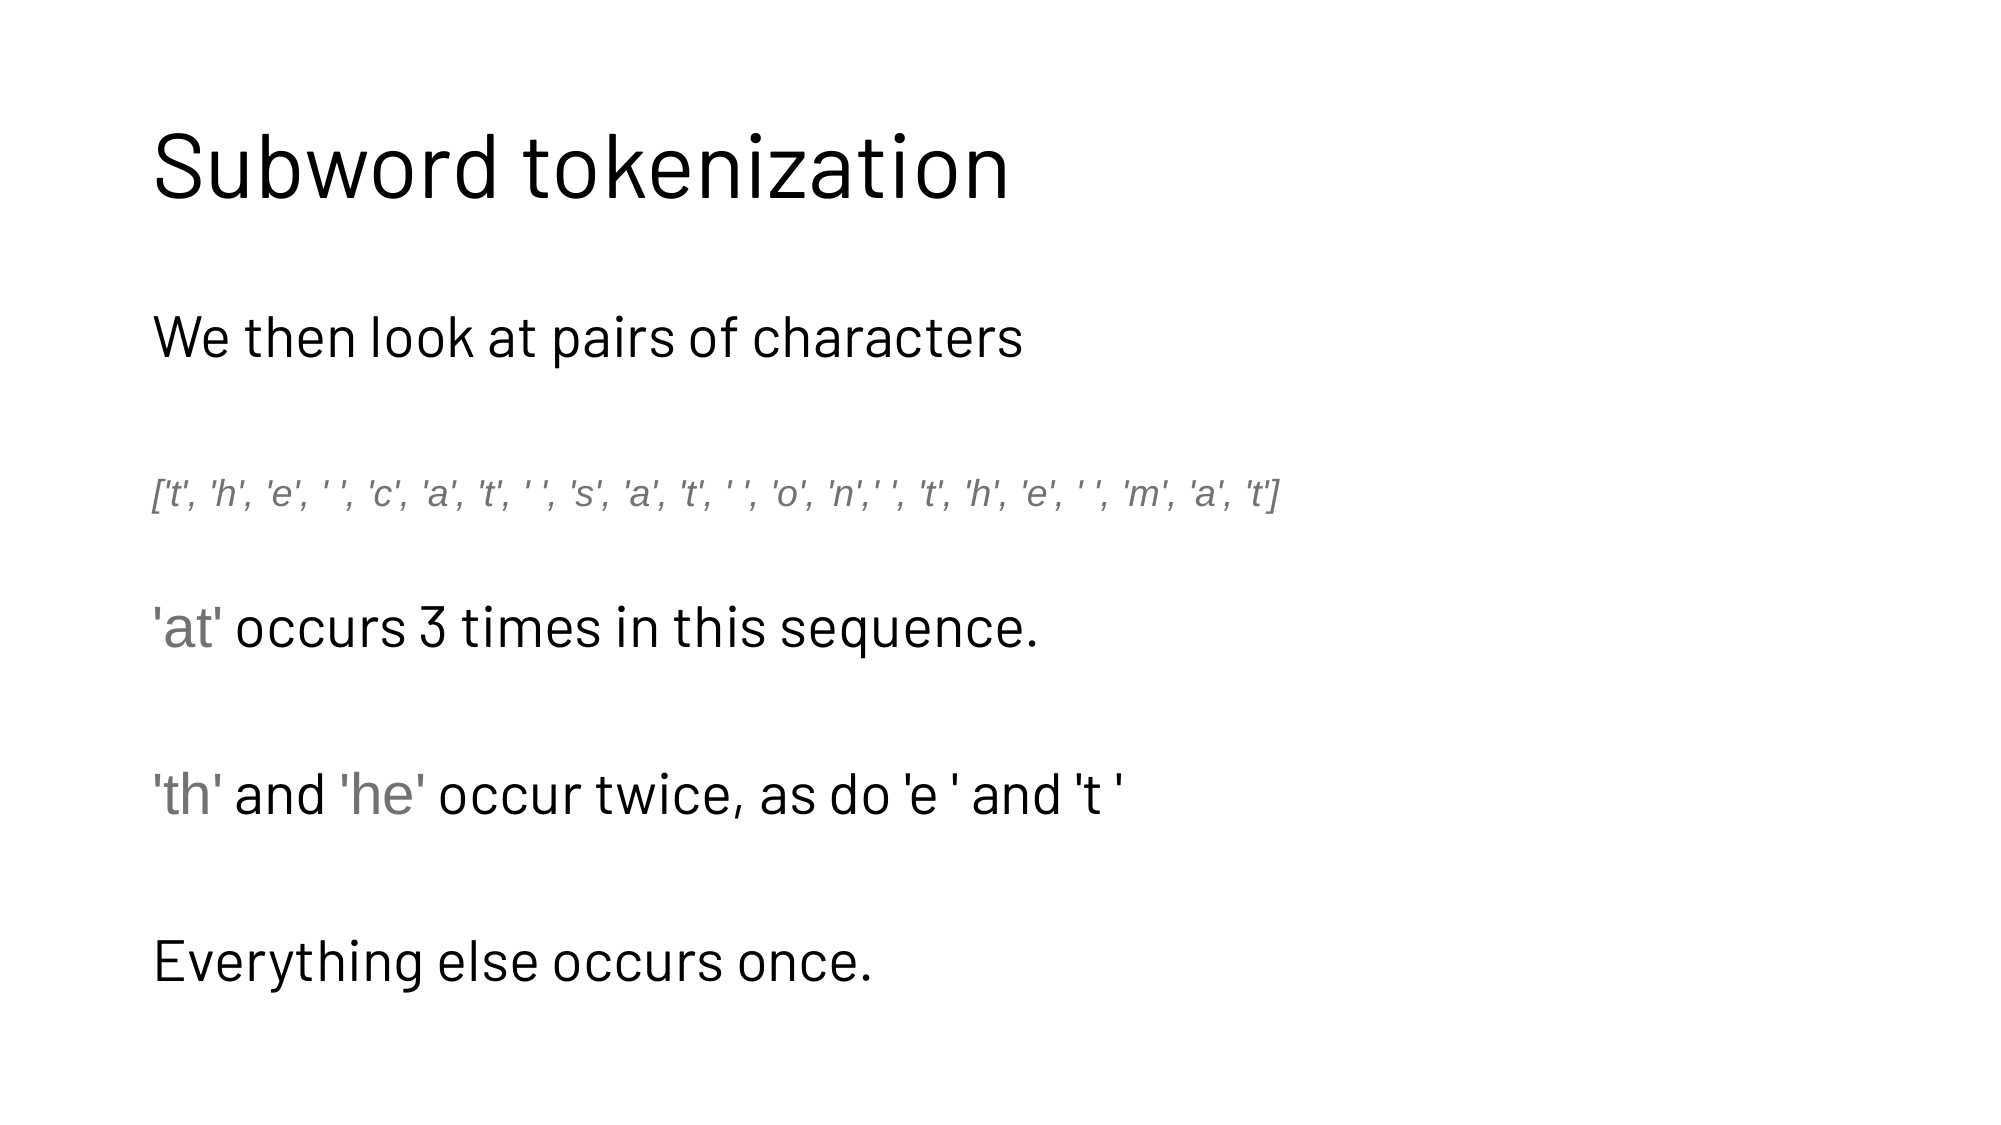

# Subword tokenization
We then look at pairs of characters

['t', 'h', 'e', ' ', 'c', 'a', 't', ' ', 's', 'a', 't', ' ', 'o', 'n',' ', 't', 'h', 'e', ' ', 'm', 'a', 't']

'at' occurs 3 times in this sequence.

'th' and 'he' occur twice, as do 'e ' and 't '

Everything else occurs once.